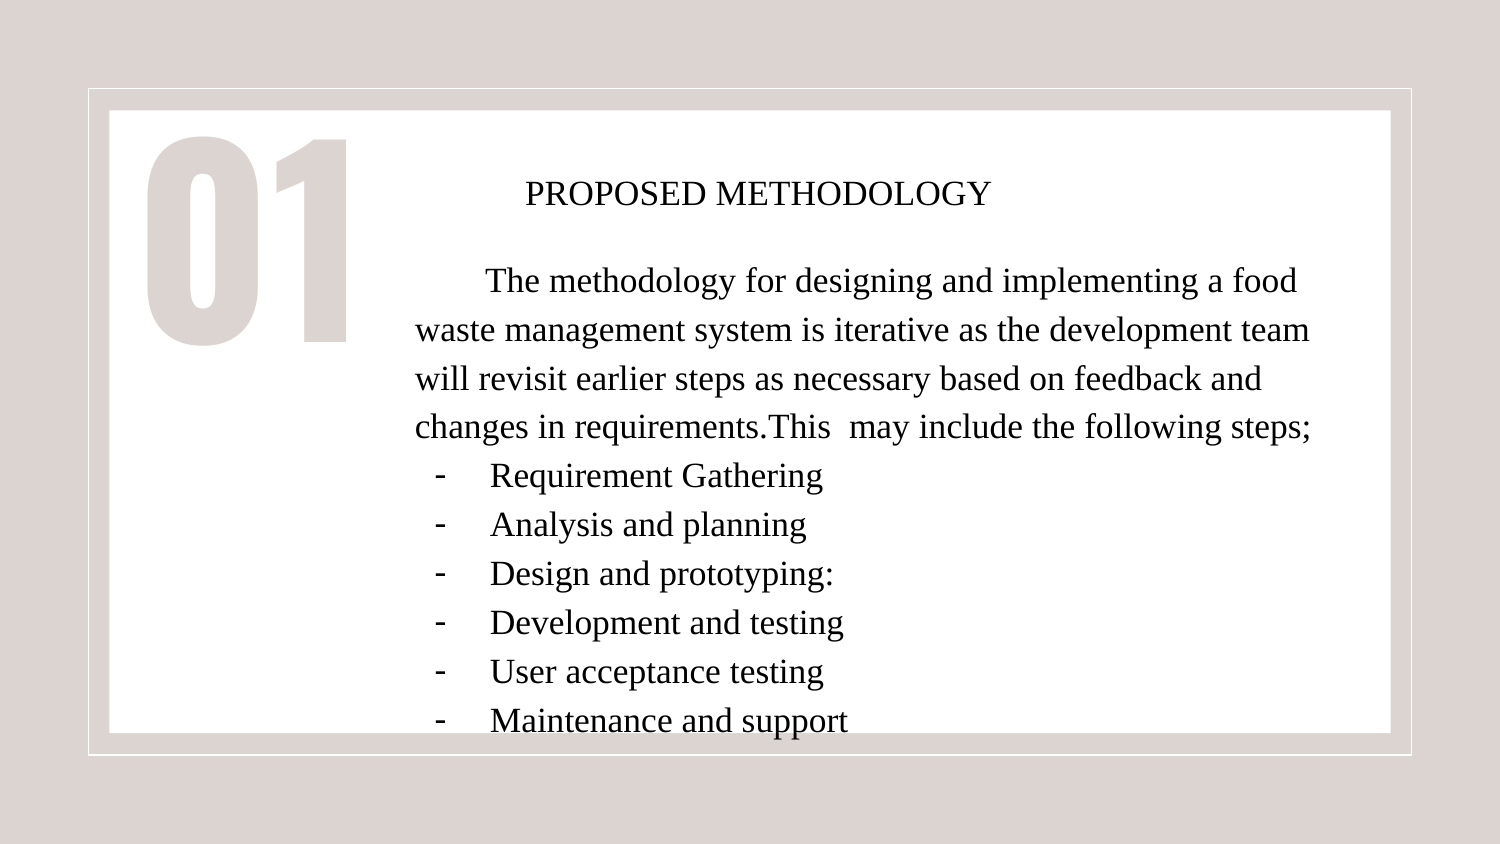

01
# PROPOSED METHODOLOGY

        The methodology for designing and implementing a food waste management system is iterative as the development team will revisit earlier steps as necessary based on feedback and changes in requirements.This  may include the following steps;
Requirement Gathering
Analysis and planning
Design and prototyping:
Development and testing
User acceptance testing
Maintenance and support